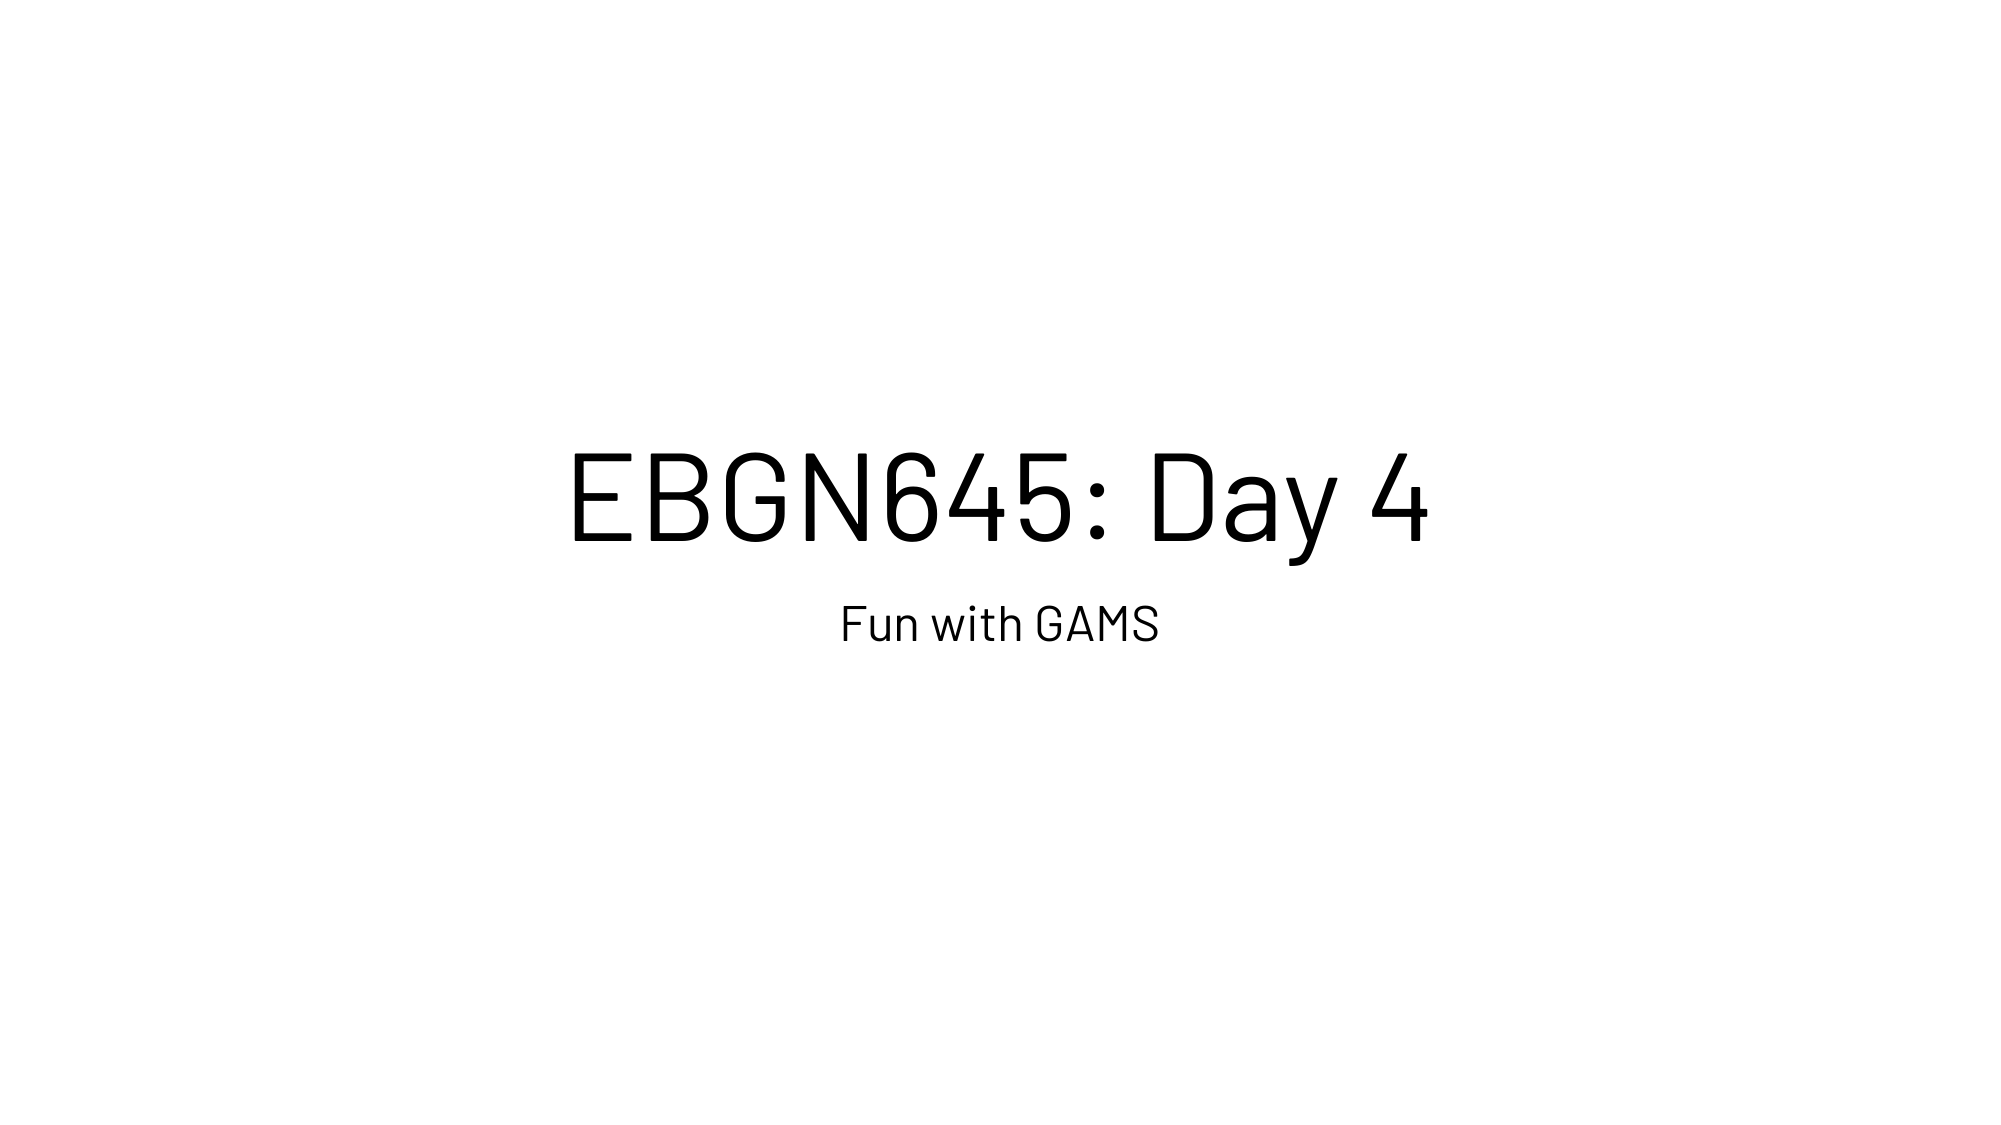

# EBGN645: Day 4
Fun with GAMS